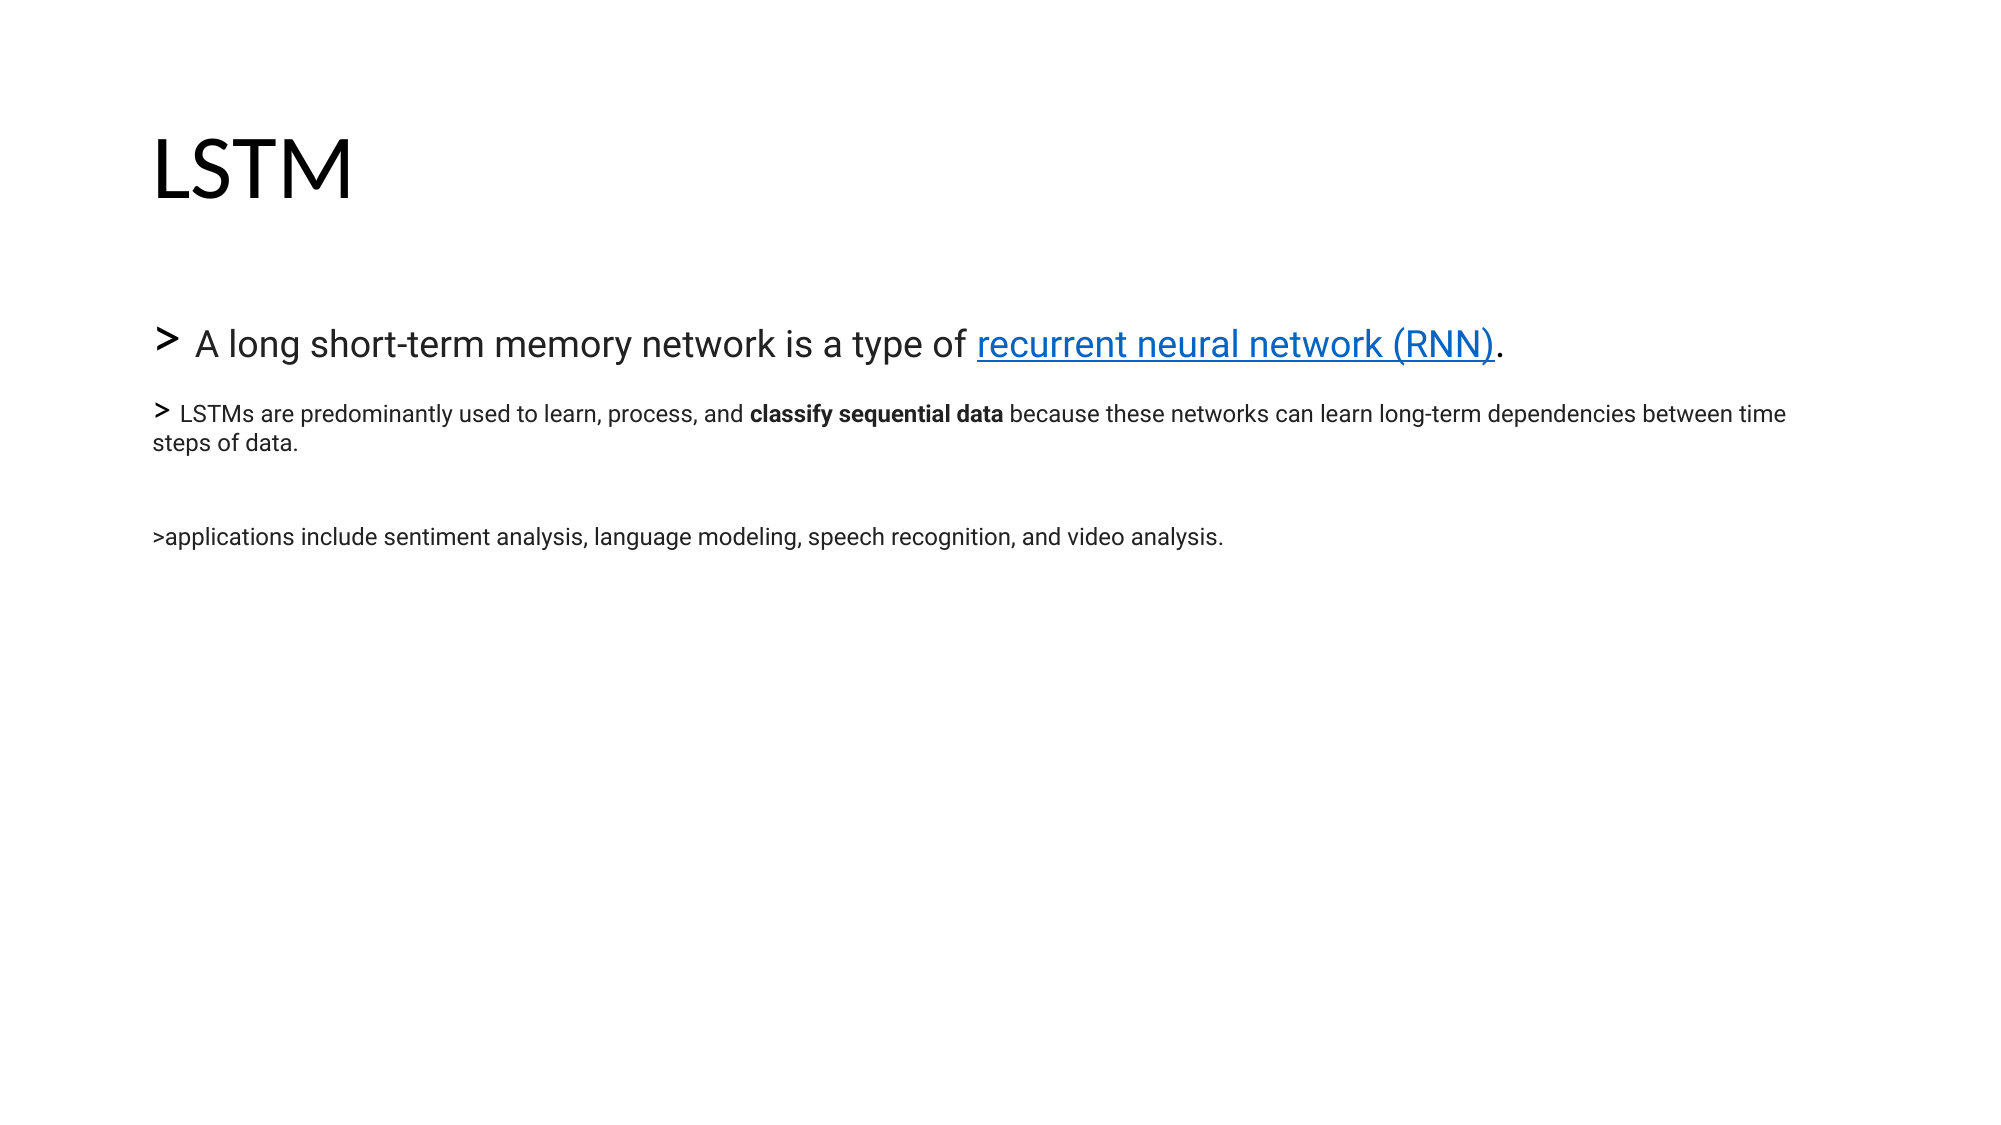

# LSTM
> A long short-term memory network is a type of recurrent neural network (RNN).
> LSTMs are predominantly used to learn, process, and classify sequential data because these networks can learn long-term dependencies between time steps of data.

>applications include sentiment analysis, language modeling, speech recognition, and video analysis.